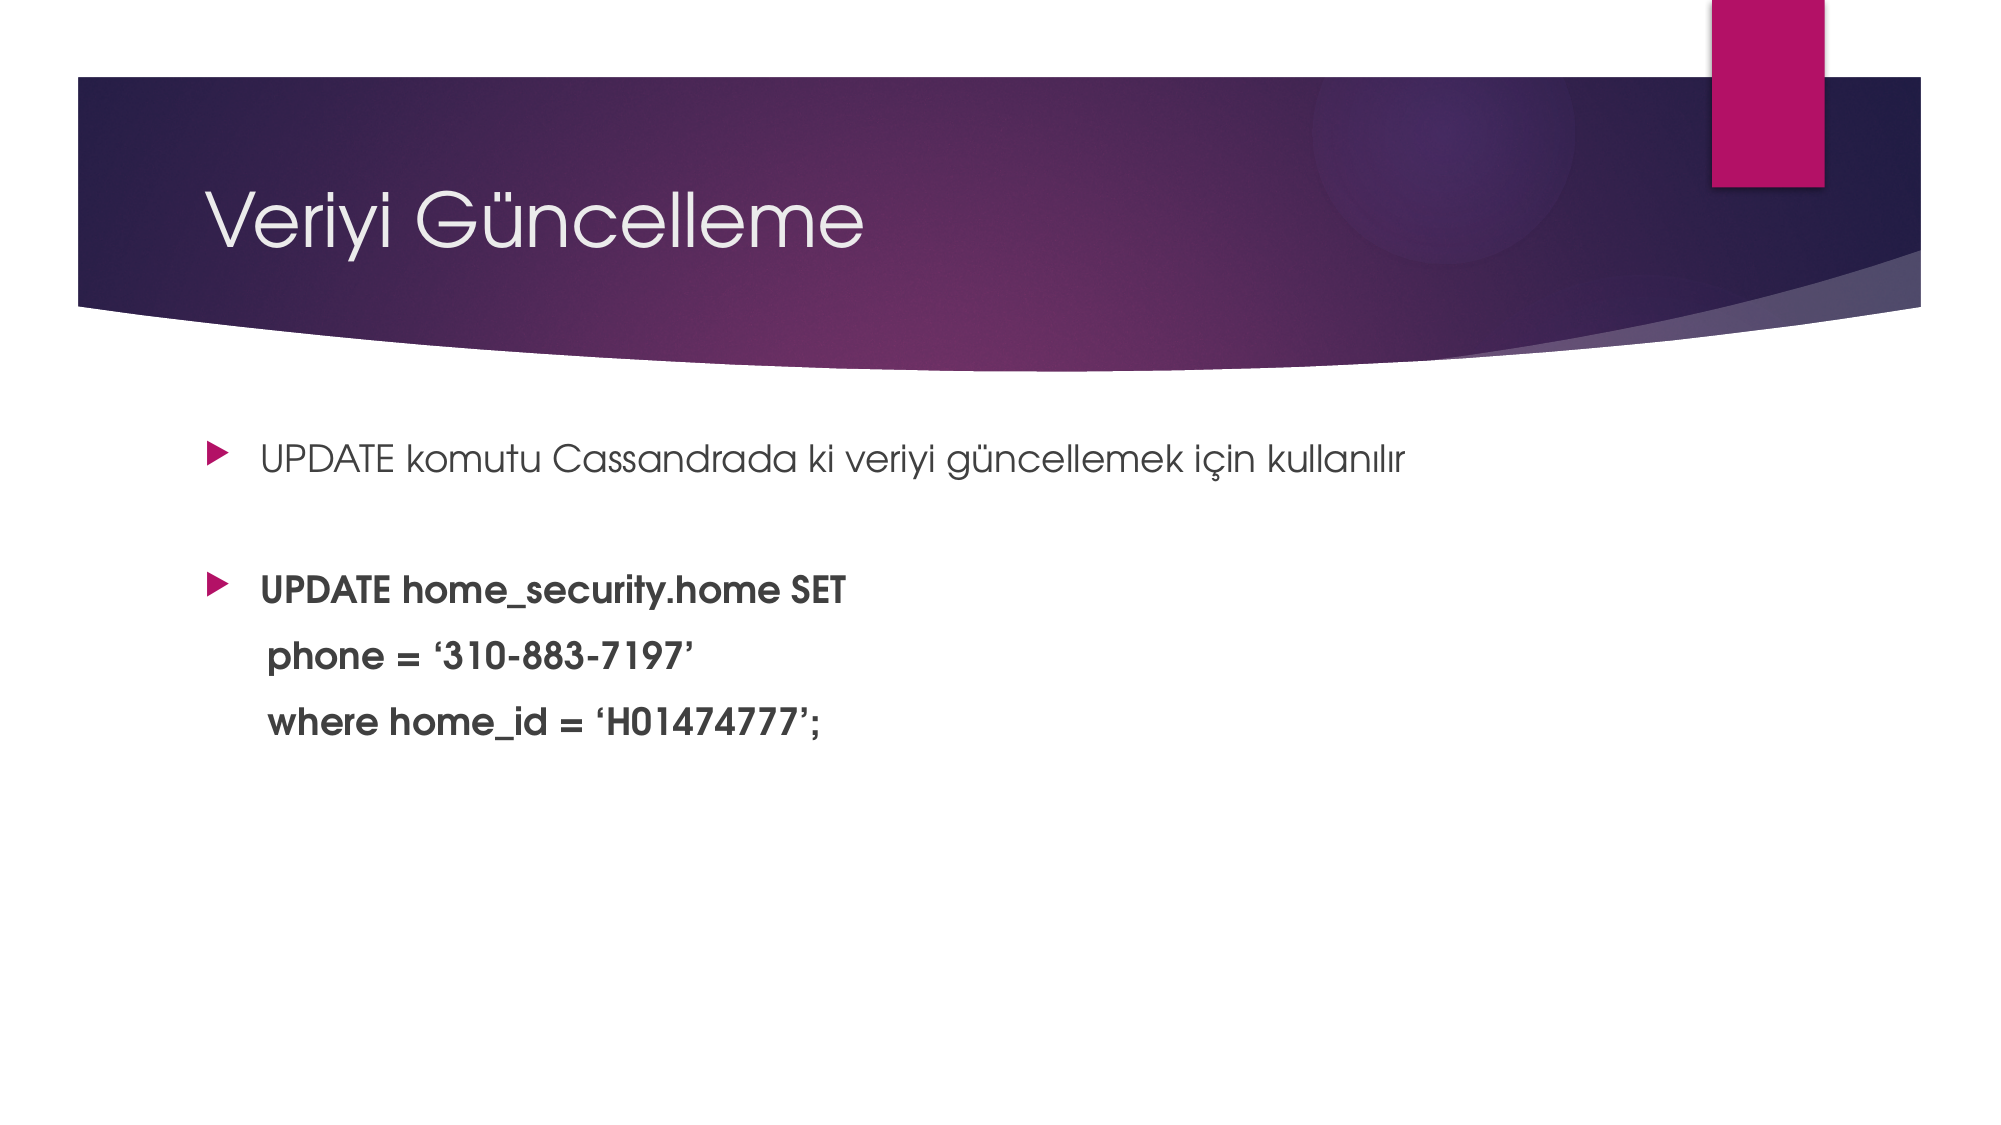

# Veriyi Güncelleme
UPDATE komutu Cassandrada ki veriyi güncellemek için kullanılır

UPDATE home_security.home SET
      phone = ‘310-883-7197’
      where home_id = ‘H01474777’;